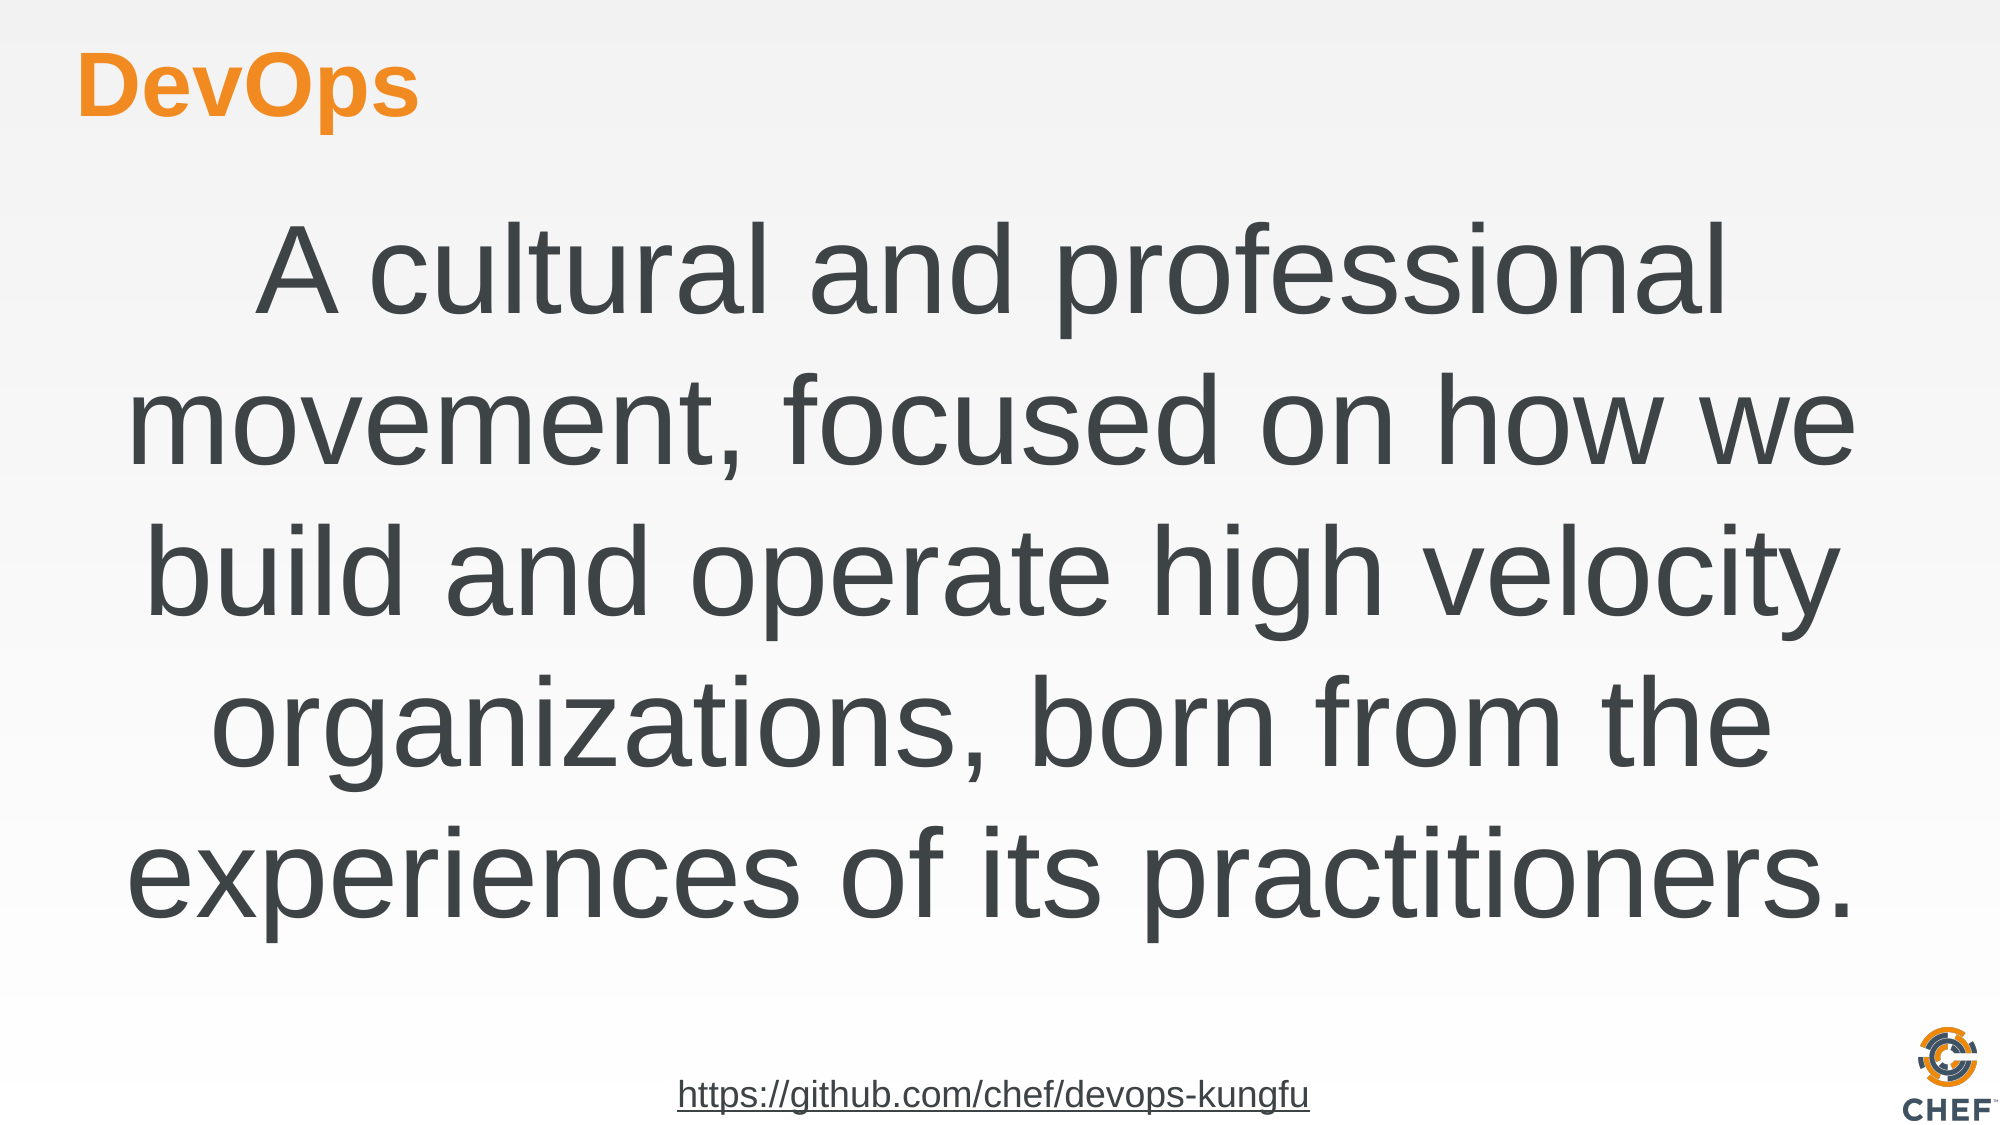

# DevOps
A cultural and professional movement, focused on how we build and operate high velocity organizations, born from the experiences of its practitioners.
https://github.com/chef/devops-kungfu